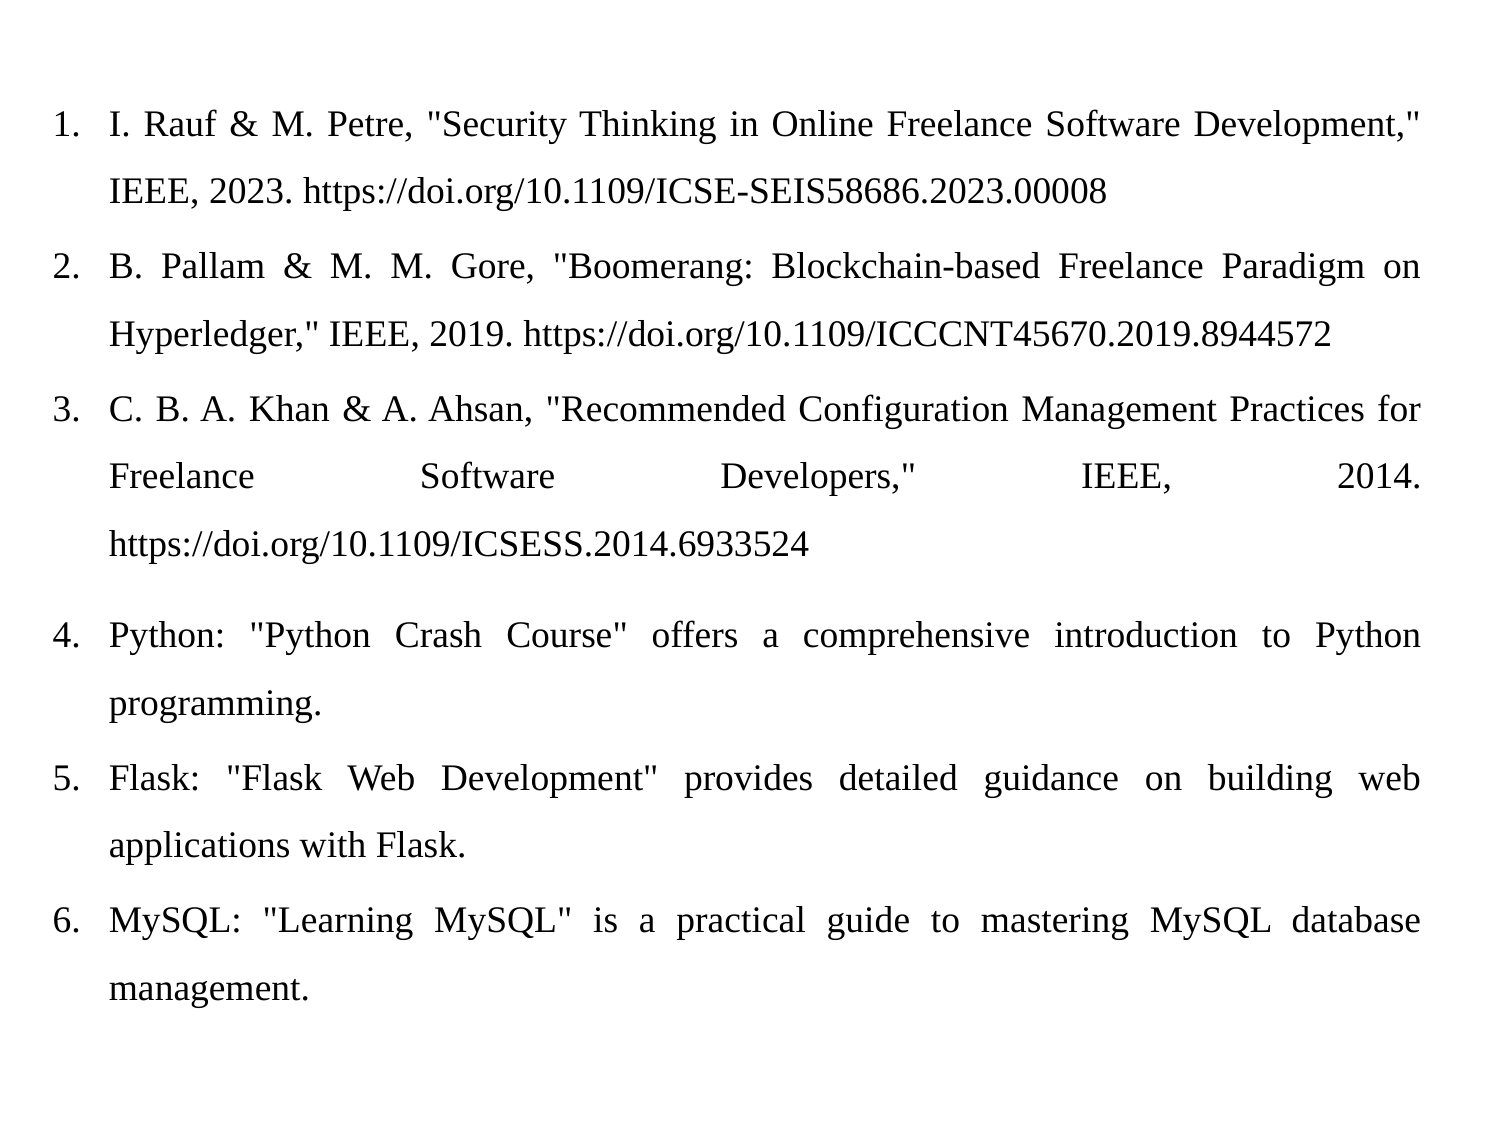

I. Rauf & M. Petre, "Security Thinking in Online Freelance Software Development," IEEE, 2023. https://doi.org/10.1109/ICSE-SEIS58686.2023.00008
B. Pallam & M. M. Gore, "Boomerang: Blockchain-based Freelance Paradigm on Hyperledger," IEEE, 2019. https://doi.org/10.1109/ICCCNT45670.2019.8944572
C. B. A. Khan & A. Ahsan, "Recommended Configuration Management Practices for Freelance Software Developers," IEEE, 2014. https://doi.org/10.1109/ICSESS.2014.6933524
Python: "Python Crash Course" offers a comprehensive introduction to Python programming.
Flask: "Flask Web Development" provides detailed guidance on building web applications with Flask.
MySQL: "Learning MySQL" is a practical guide to mastering MySQL database management.